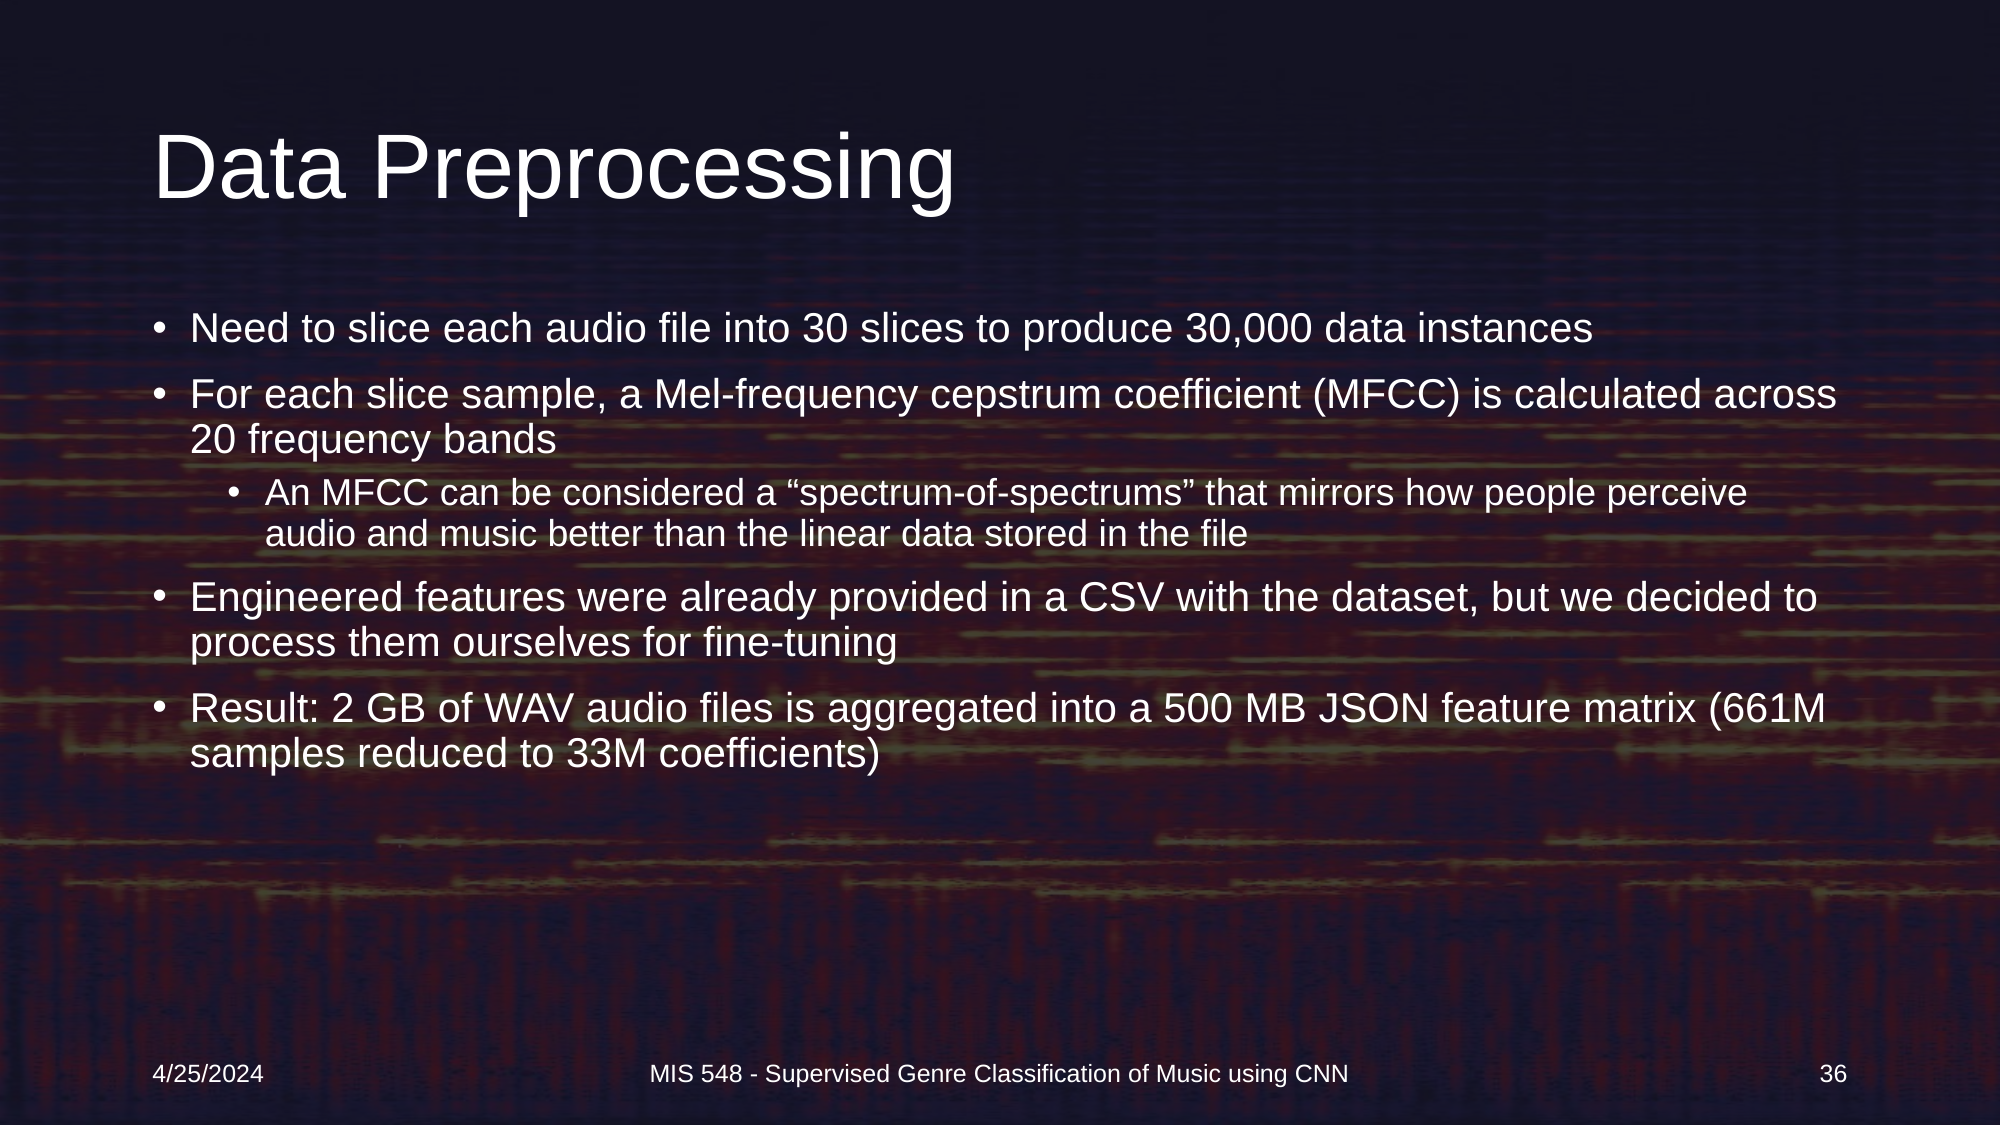

# Data Preprocessing
Need to slice each audio file into 30 slices to produce 30,000 data instances
For each slice sample, a Mel-frequency cepstrum coefficient (MFCC) is calculated across 20 frequency bands
An MFCC can be considered a “spectrum-of-spectrums” that mirrors how people perceive audio and music better than the linear data stored in the file
Engineered features were already provided in a CSV with the dataset, but we decided to process them ourselves for fine-tuning
Result: 2 GB of WAV audio files is aggregated into a 500 MB JSON feature matrix (661M samples reduced to 33M coefficients)
4/25/2024
MIS 548 - Supervised Genre Classification of Music using CNN
36